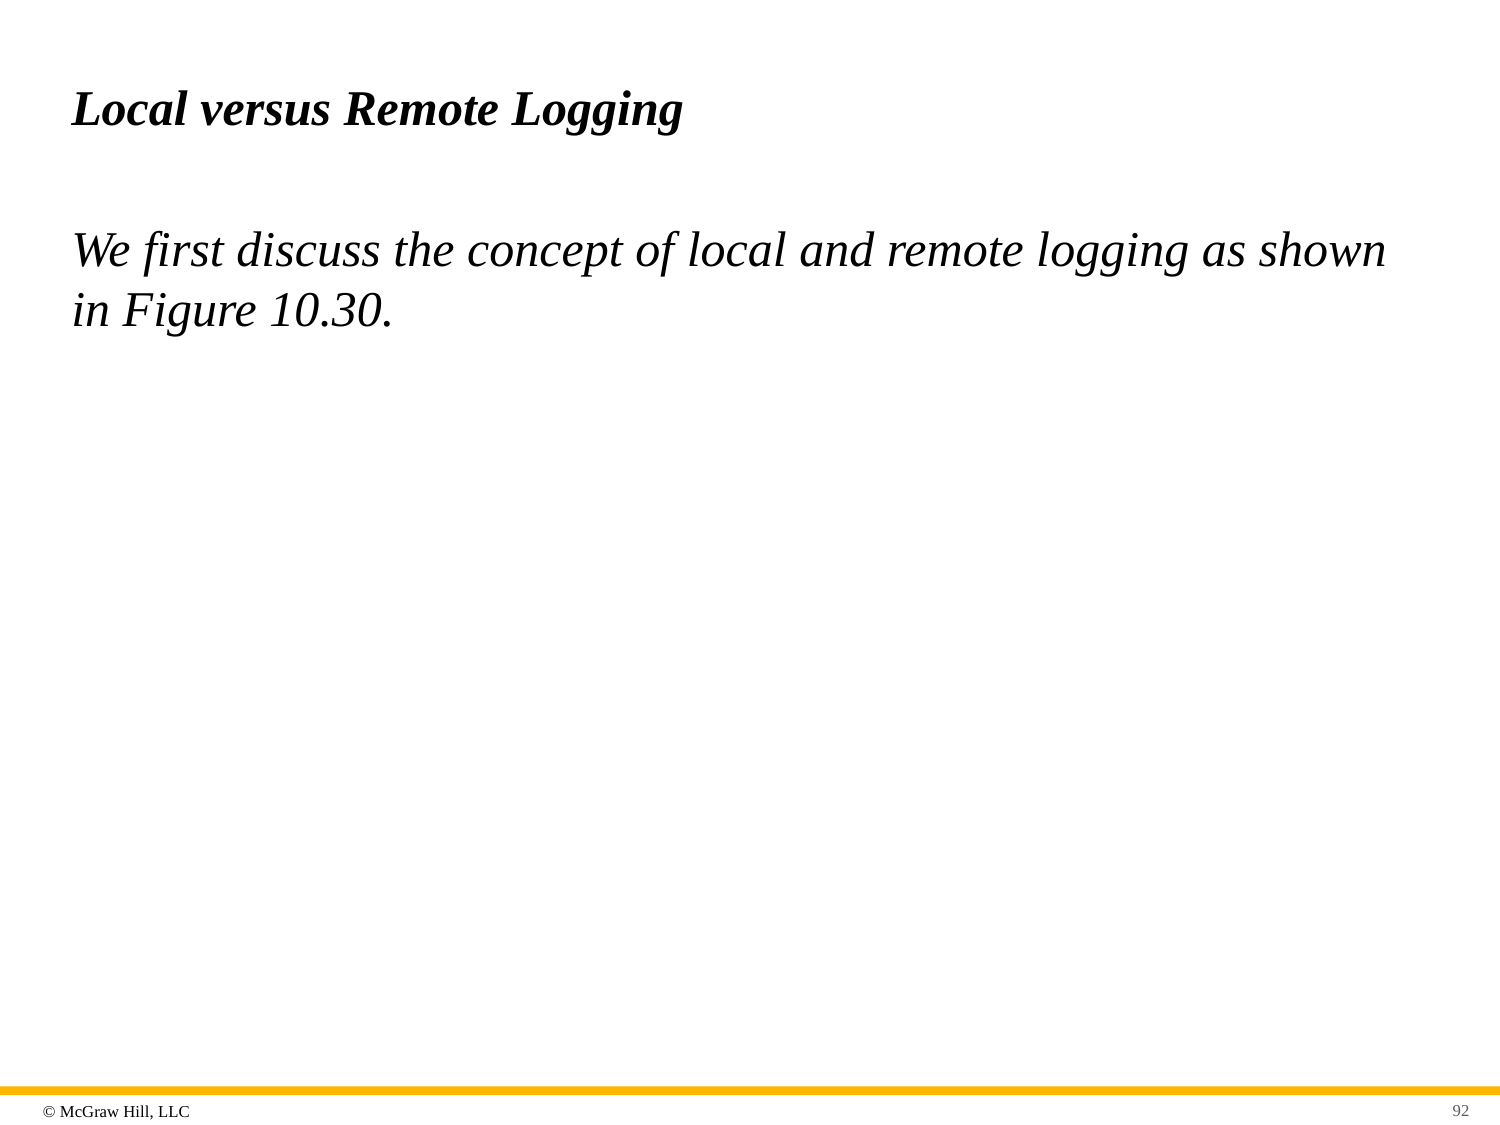

# Local versus Remote Logging
We first discuss the concept of local and remote logging as shown in Figure 10.30.
92